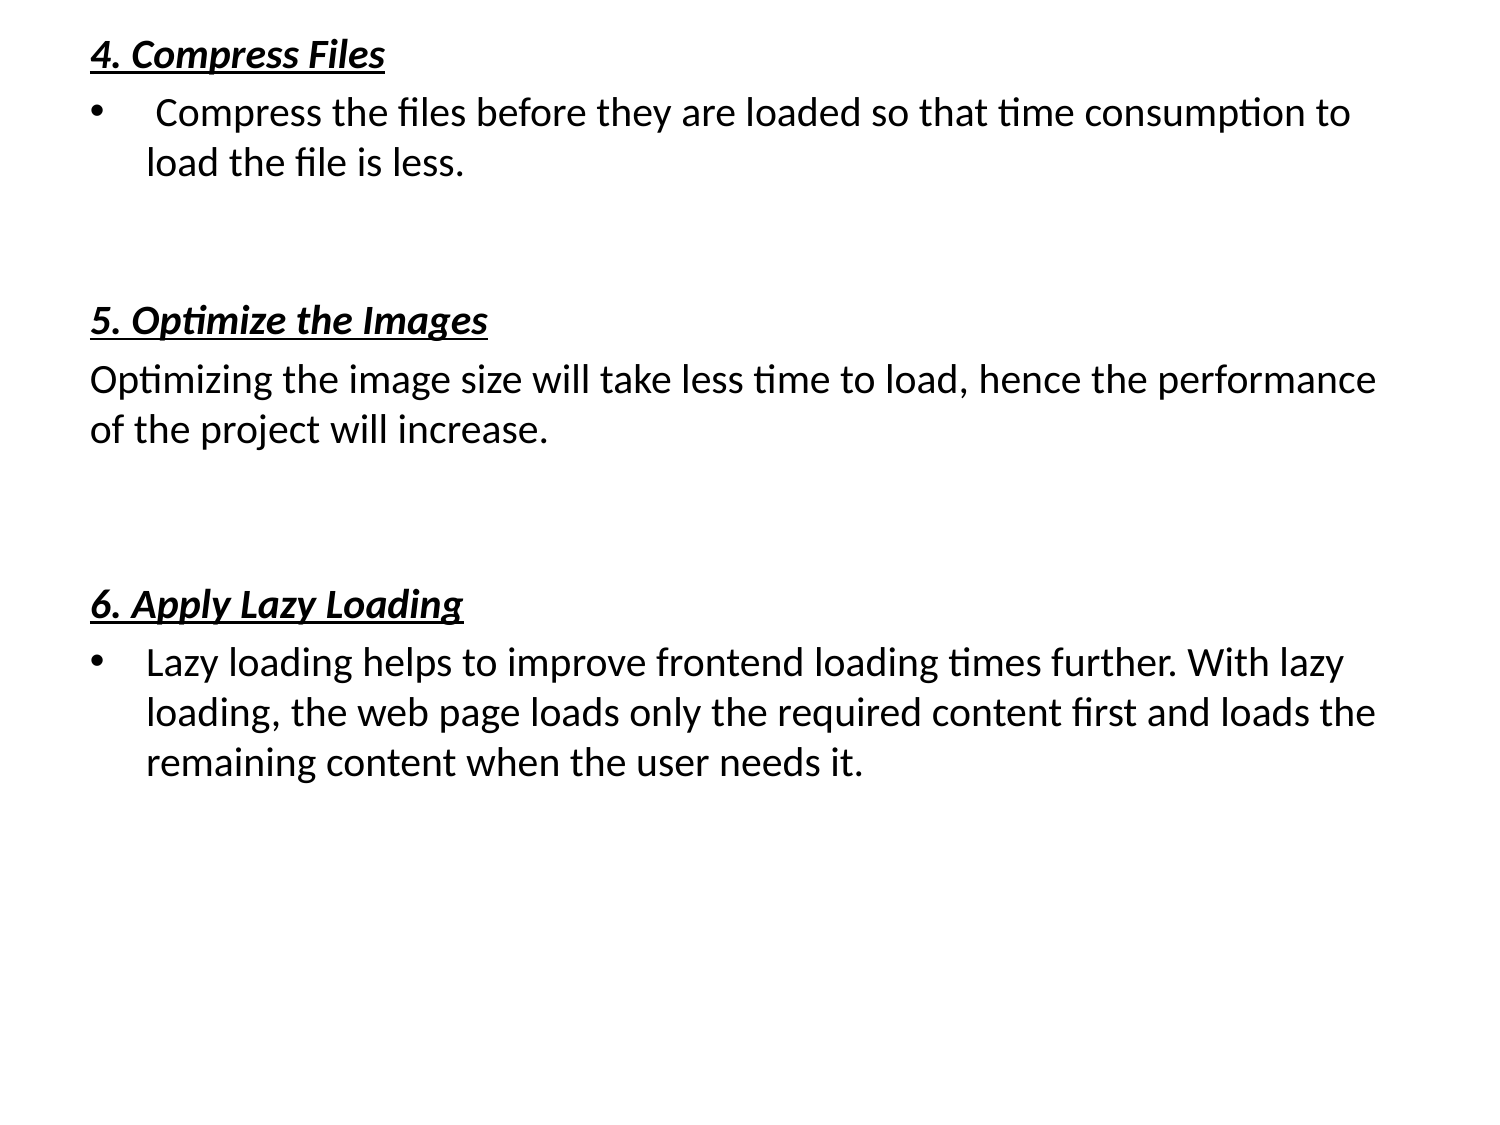

# 4. Compress Files
 Compress the files before they are loaded so that time consumption to load the file is less.

5. Optimize the Images
Optimizing the image size will take less time to load, hence the performance of the project will increase.

6. Apply Lazy Loading
Lazy loading helps to improve frontend loading times further. With lazy loading, the web page loads only the required content first and loads the remaining content when the user needs it.